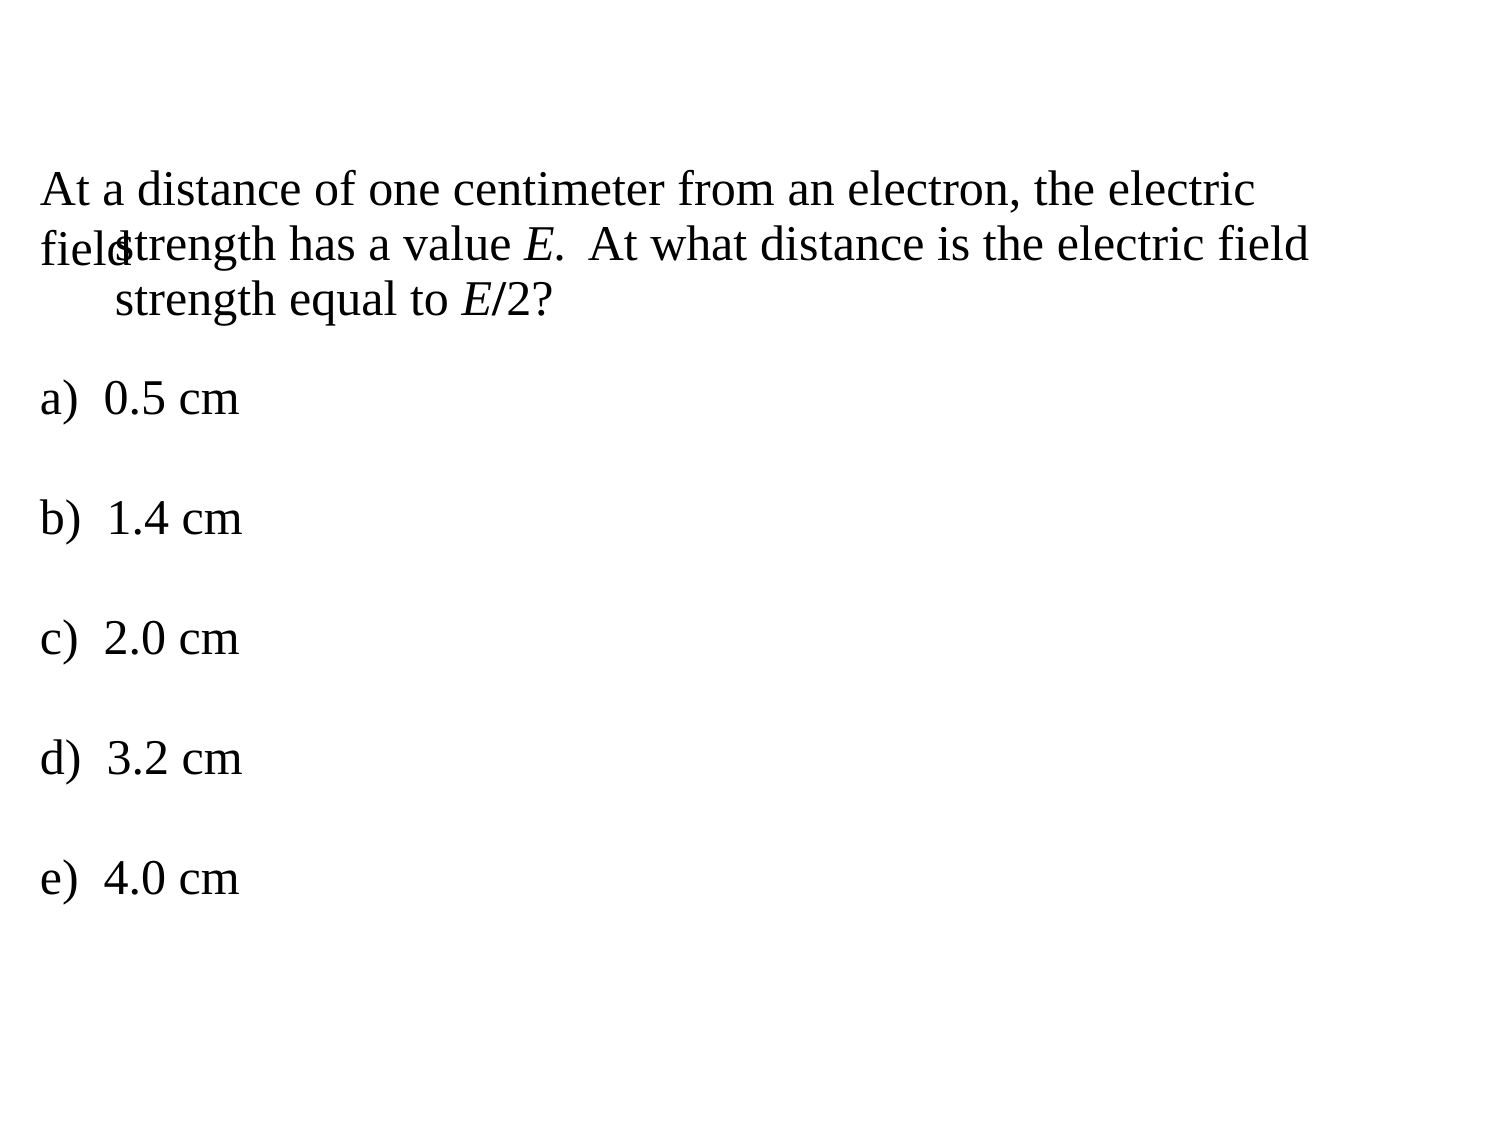

At a distance of one centimeter from an electron, the electric field
|  | strength has a value E. strength equal to E/2? | At what distance is the electric field |
| --- | --- | --- |
| a) | 0.5 cm |  |
| b) | 1.4 cm |  |
| c) | 2.0 cm |  |
| d) | 3.2 cm |  |
| e) | 4.0 cm |  |